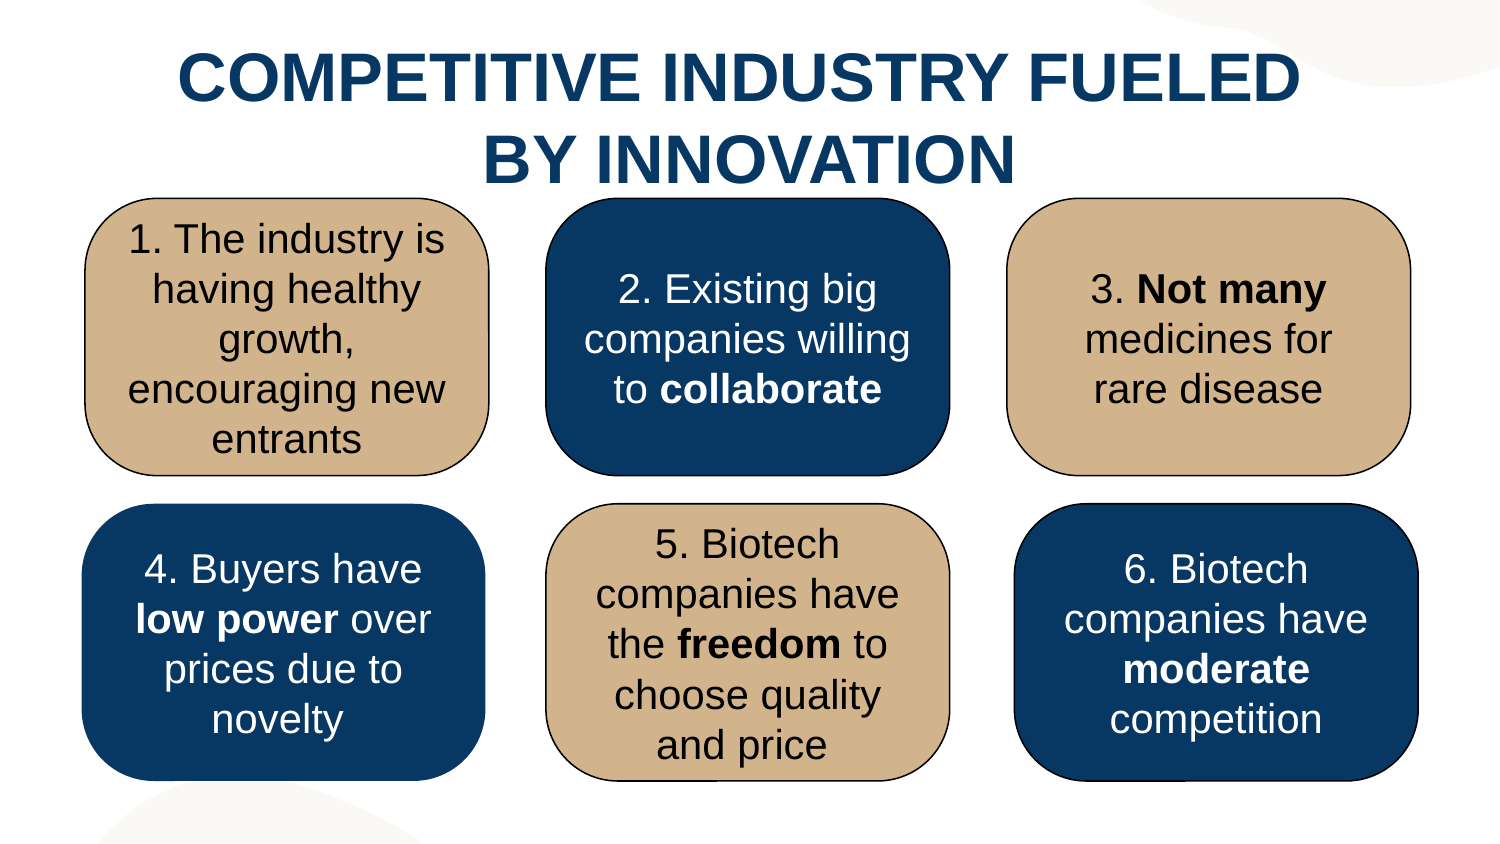

# COMPETITIVE INDUSTRY FUELED
BY INNOVATION
1. The industry is having healthy growth, encouraging new entrants
2. Existing big companies willing to collaborate

3. Not many medicines for rare disease

4. Buyers have low power over prices due to novelty
5. Biotech companies have the freedom to choose quality and price
6. Biotech companies have moderate competition